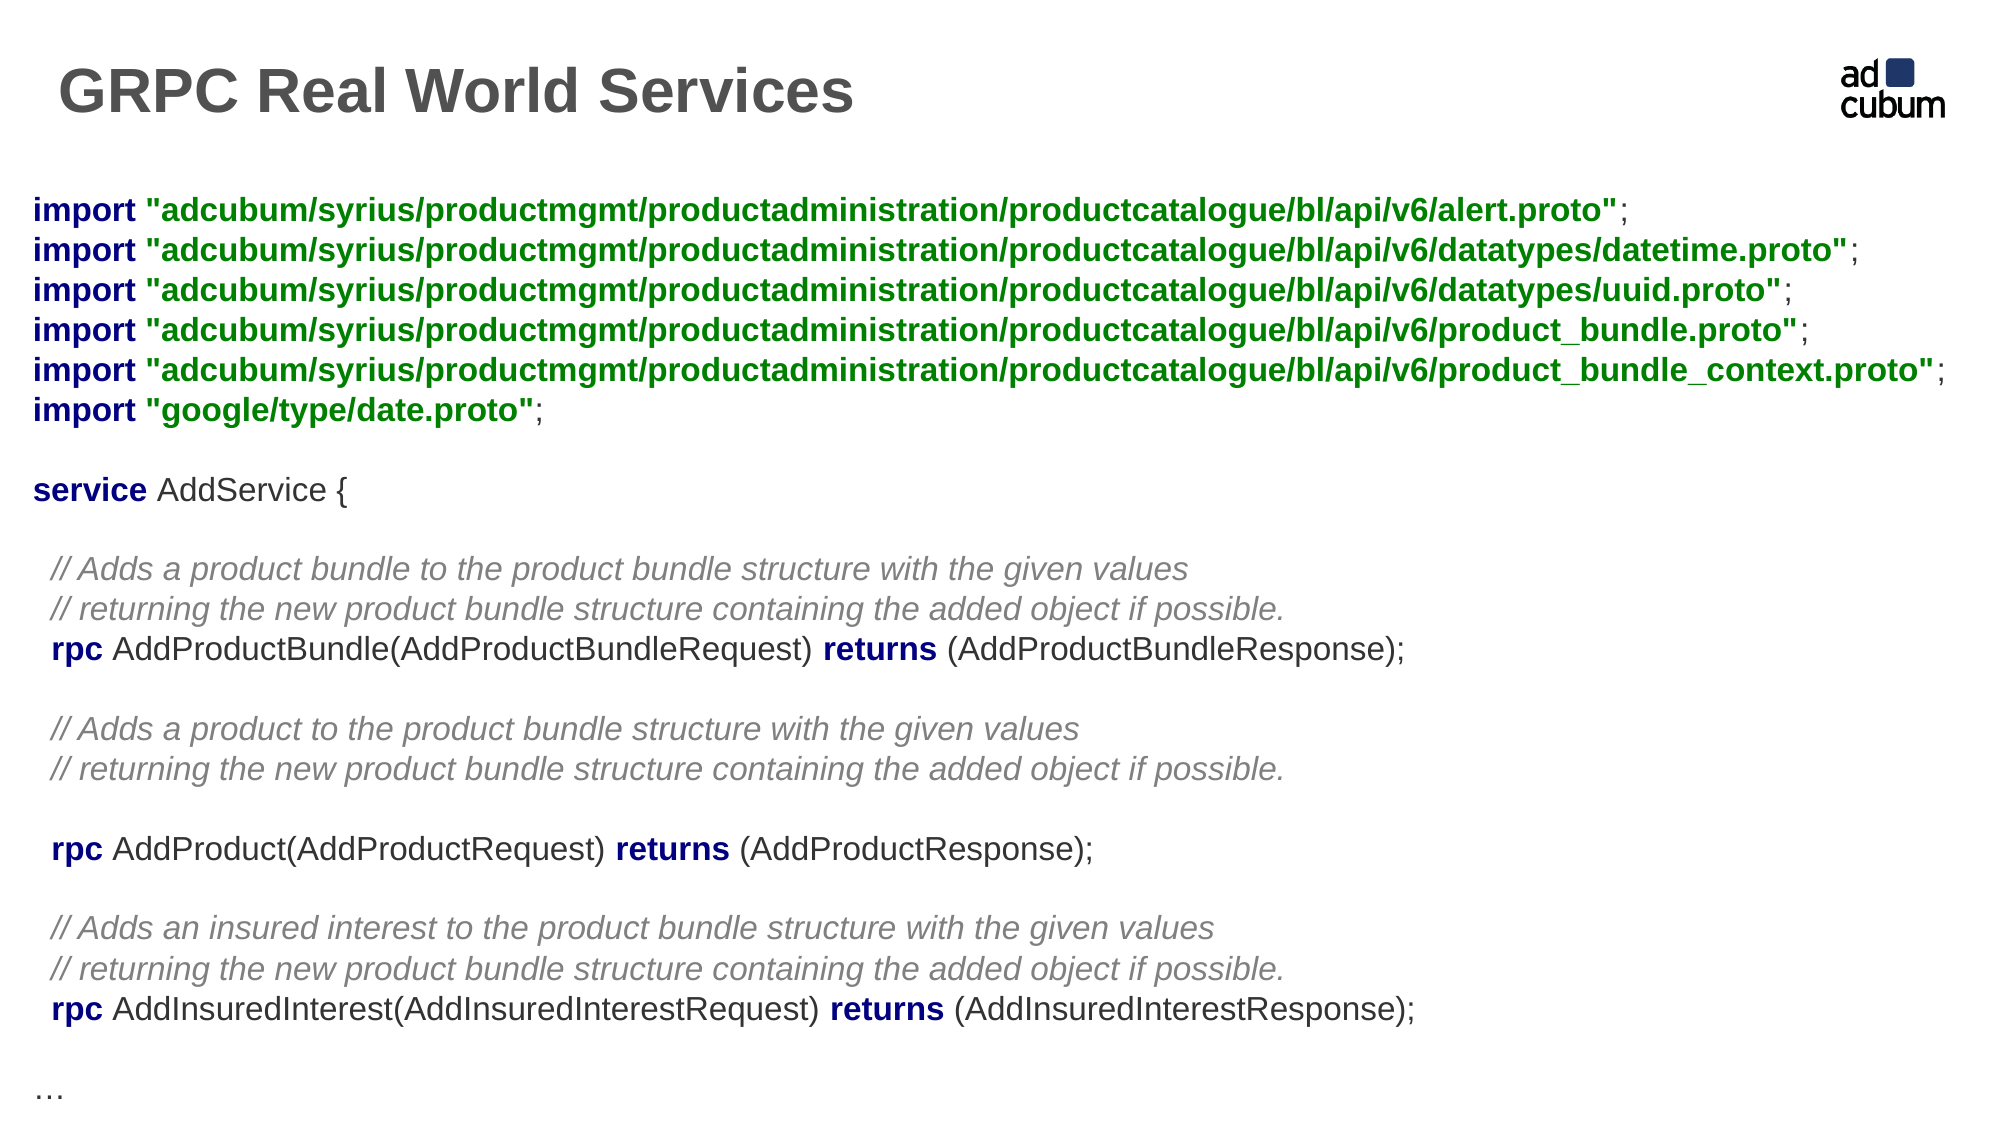

# GRPC Real World Services
import "adcubum/syrius/productmgmt/productadministration/productcatalogue/bl/api/v6/alert.proto";
import "adcubum/syrius/productmgmt/productadministration/productcatalogue/bl/api/v6/datatypes/datetime.proto";
import "adcubum/syrius/productmgmt/productadministration/productcatalogue/bl/api/v6/datatypes/uuid.proto";
import "adcubum/syrius/productmgmt/productadministration/productcatalogue/bl/api/v6/product_bundle.proto";
import "adcubum/syrius/productmgmt/productadministration/productcatalogue/bl/api/v6/product_bundle_context.proto";
import "google/type/date.proto";
service AddService {
  // Adds a product bundle to the product bundle structure with the given values
  // returning the new product bundle structure containing the added object if possible.
  rpc AddProductBundle(AddProductBundleRequest) returns (AddProductBundleResponse);
  // Adds a product to the product bundle structure with the given values
  // returning the new product bundle structure containing the added object if possible.
  rpc AddProduct(AddProductRequest) returns (AddProductResponse);
  // Adds an insured interest to the product bundle structure with the given values
  // returning the new product bundle structure containing the added object if possible.
  rpc AddInsuredInterest(AddInsuredInterestRequest) returns (AddInsuredInterestResponse);

…